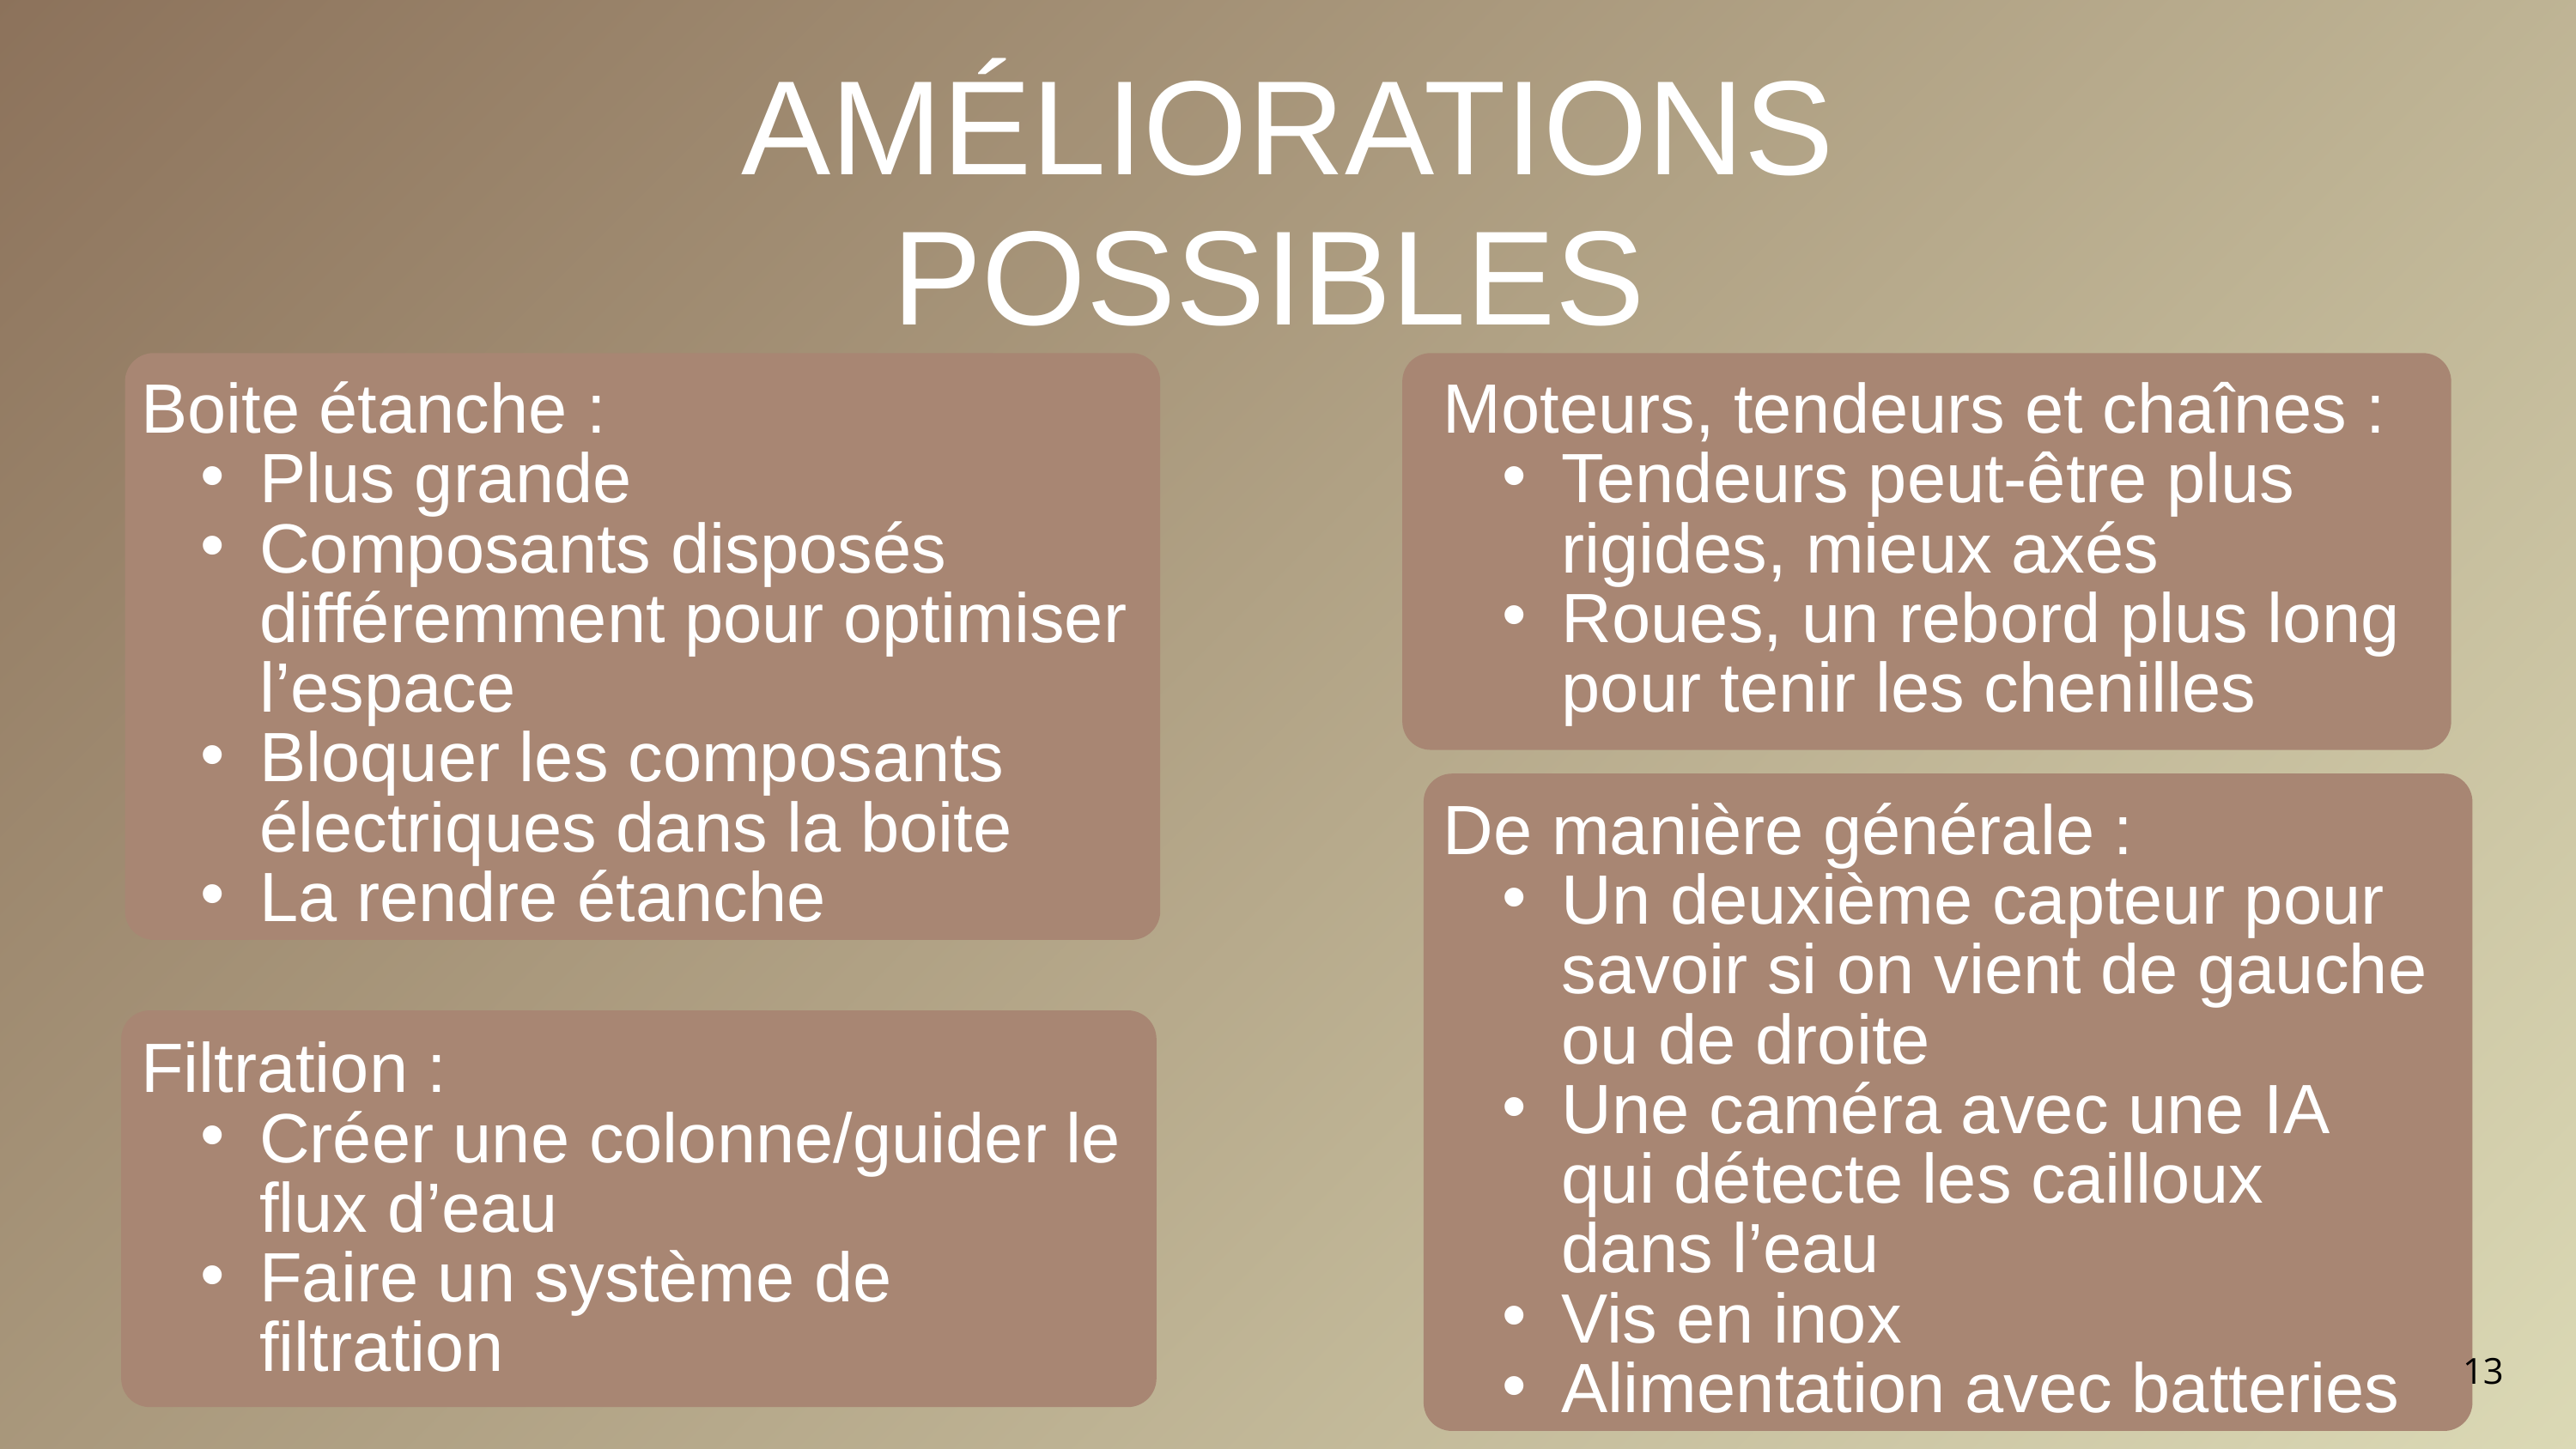

AMÉLIORATIONS POSSIBLES

Boite étanche :
Plus grande
Composants disposés différemment pour optimiser l’espace
Bloquer les composants électriques dans la boite
La rendre étanche
Moteurs, tendeurs et chaînes :
Tendeurs peut-être plus rigides, mieux axés
Roues, un rebord plus long pour tenir les chenilles

De manière générale :
Un deuxième capteur pour savoir si on vient de gauche ou de droite
Une caméra avec une IA qui détecte les cailloux dans l’eau
Vis en inox
Alimentation avec batteries

Filtration :
Créer une colonne/guider le flux d’eau
Faire un système de filtration
13